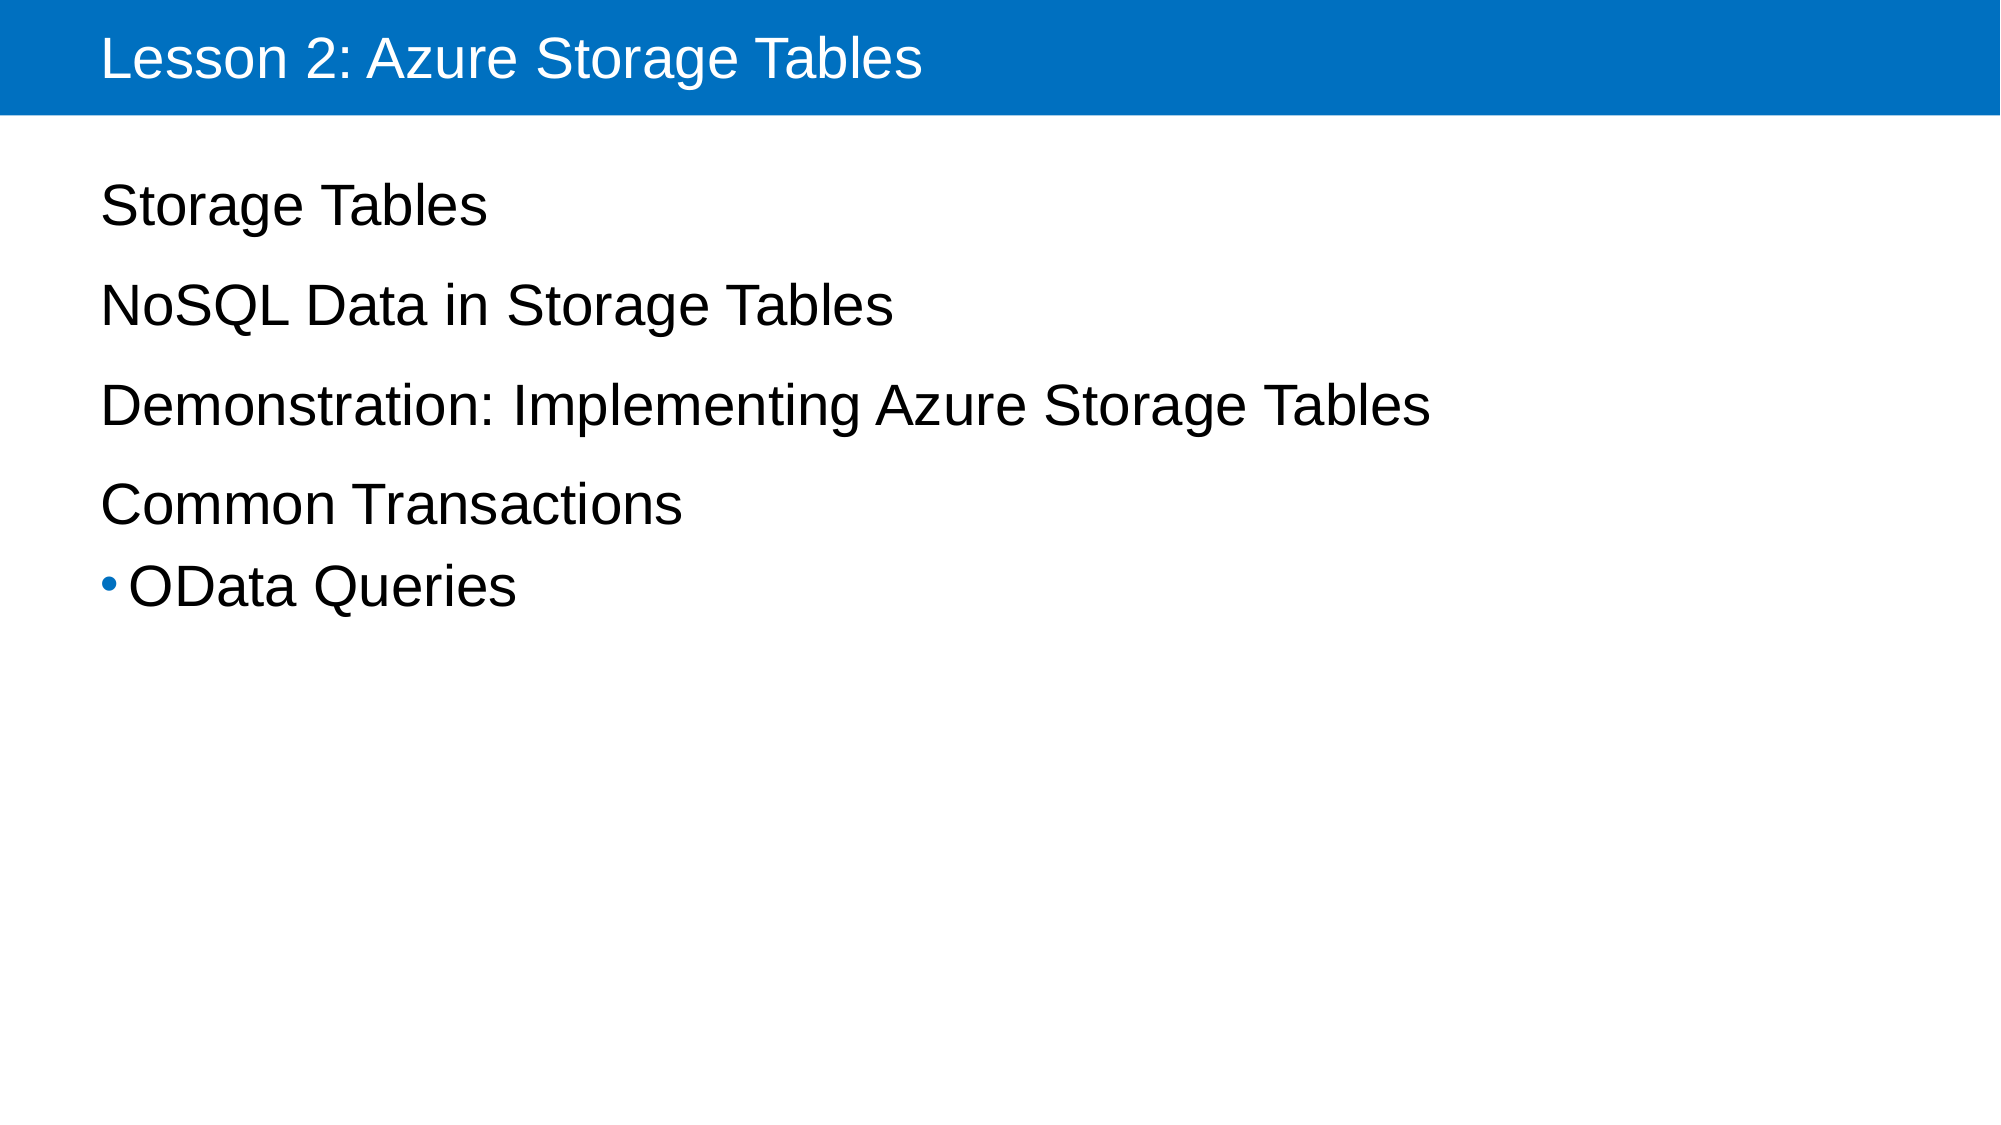

# Lesson 2: Azure Storage Tables
Storage Tables
NoSQL Data in Storage Tables
Demonstration: Implementing Azure Storage Tables
Common Transactions
OData Queries